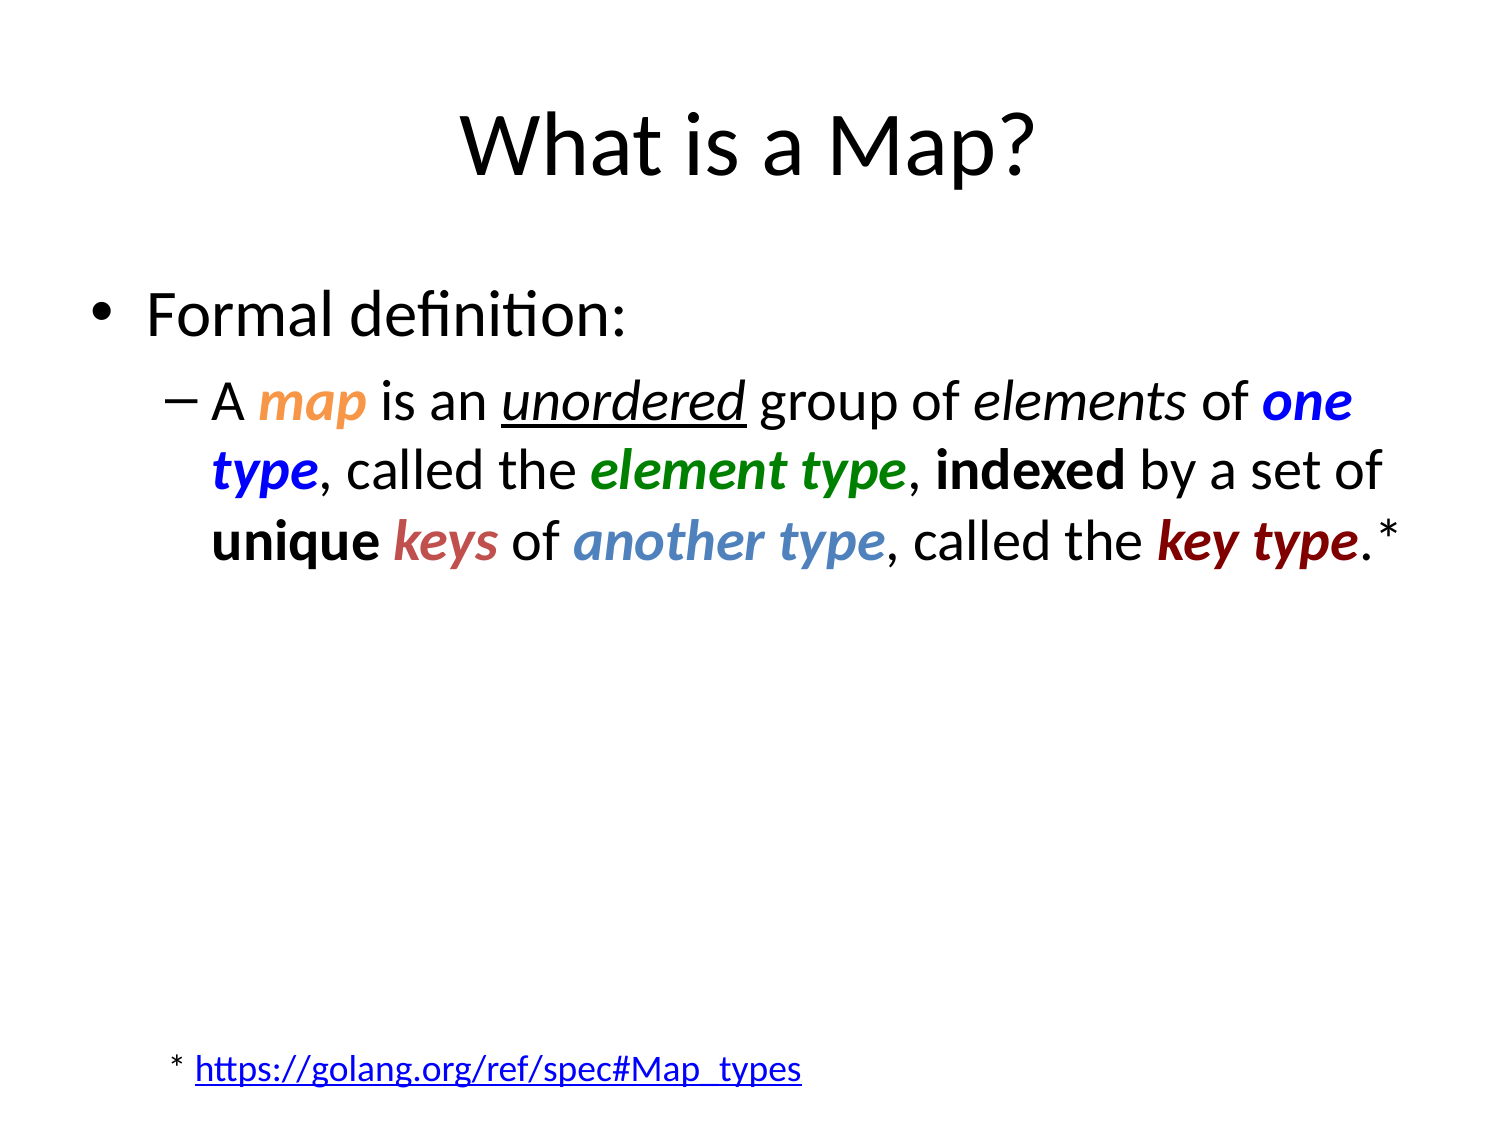

# What is a Map?
Formal definition:
A map is an unordered group of elements of one type, called the element type, indexed by a set of unique keys of another type, called the key type.*
* https://golang.org/ref/spec#Map_types